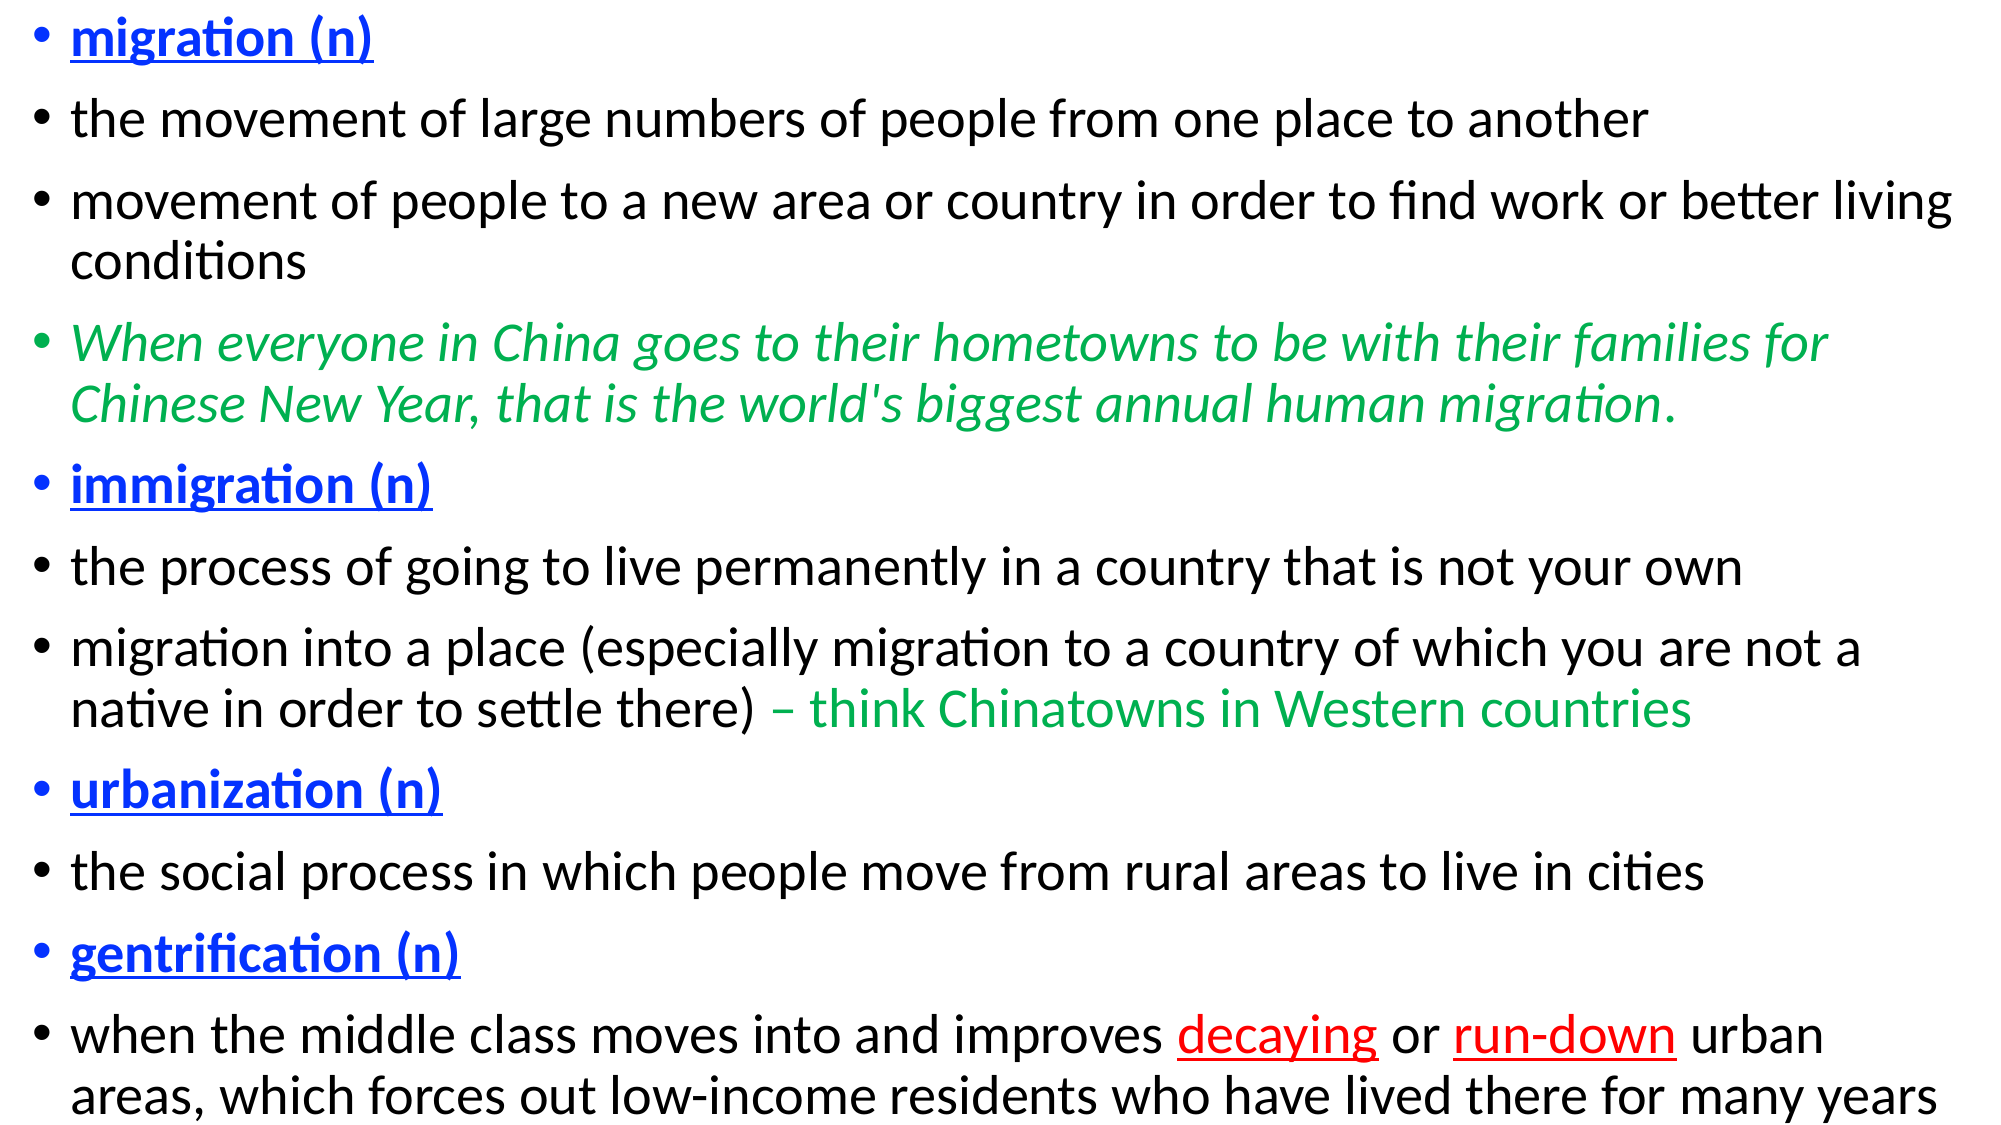

migration (n)
the movement of large numbers of people from one place to another
movement of people to a new area or country in order to find work or better living conditions
When everyone in China goes to their hometowns to be with their families for Chinese New Year, that is the world's biggest annual human migration.
immigration (n)
the process of going to live permanently in a country that is not your own
migration into a place (especially migration to a country of which you are not a native in order to settle there) – think Chinatowns in Western countries
urbanization (n)
the social process in which people move from rural areas to live in cities
gentrification (n)
when the middle class moves into and improves decaying or run-down urban areas, which forces out low-income residents who have lived there for many years